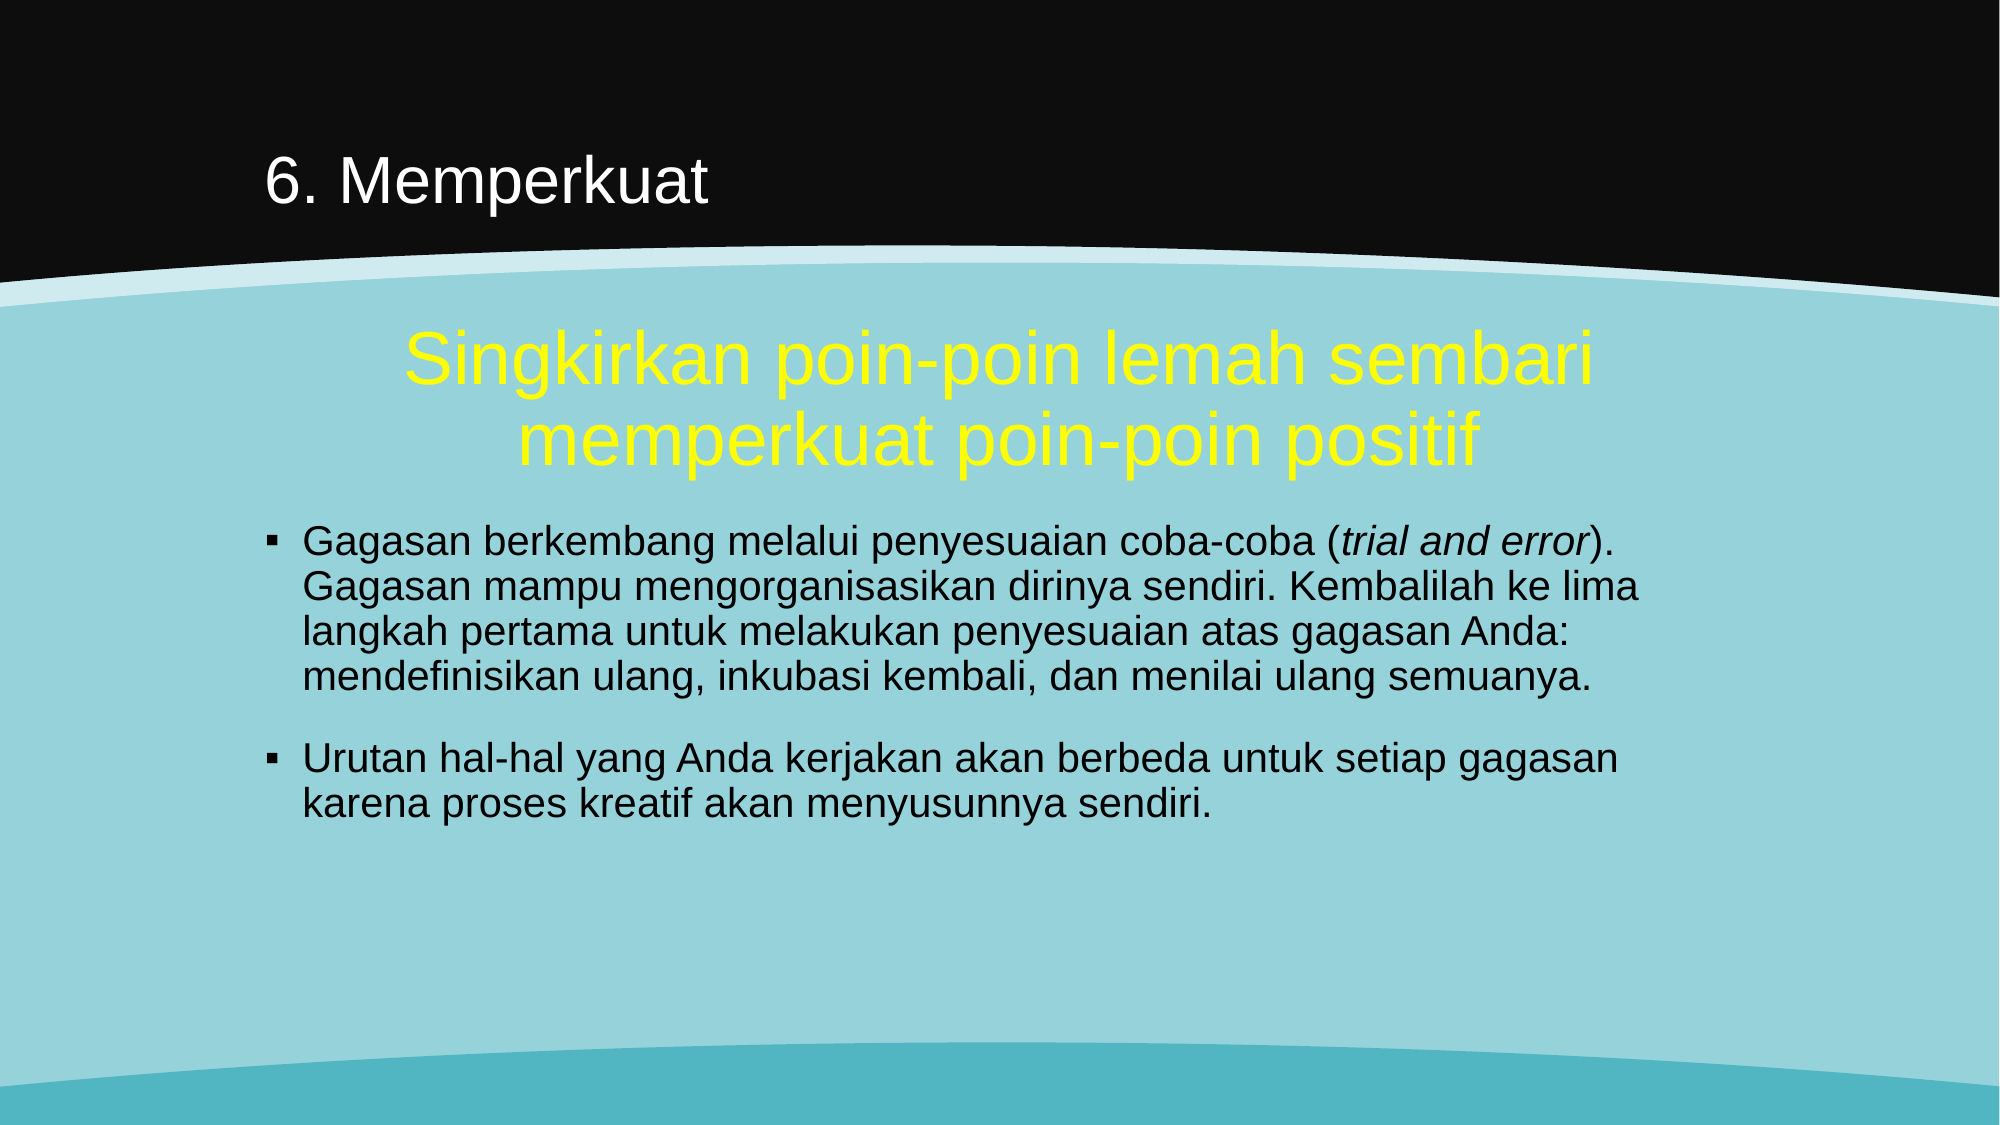

# 6. Memperkuat
Singkirkan poin-poin lemah sembari memperkuat poin-poin positif
Gagasan berkembang melalui penyesuaian coba-coba (trial and error). Gagasan mampu mengorganisasikan dirinya sendiri. Kembalilah ke lima langkah pertama untuk melakukan penyesuaian atas gagasan Anda: mendefinisikan ulang, inkubasi kembali, dan menilai ulang semuanya.
Urutan hal-hal yang Anda kerjakan akan berbeda untuk setiap gagasan karena proses kreatif akan menyusunnya sendiri.